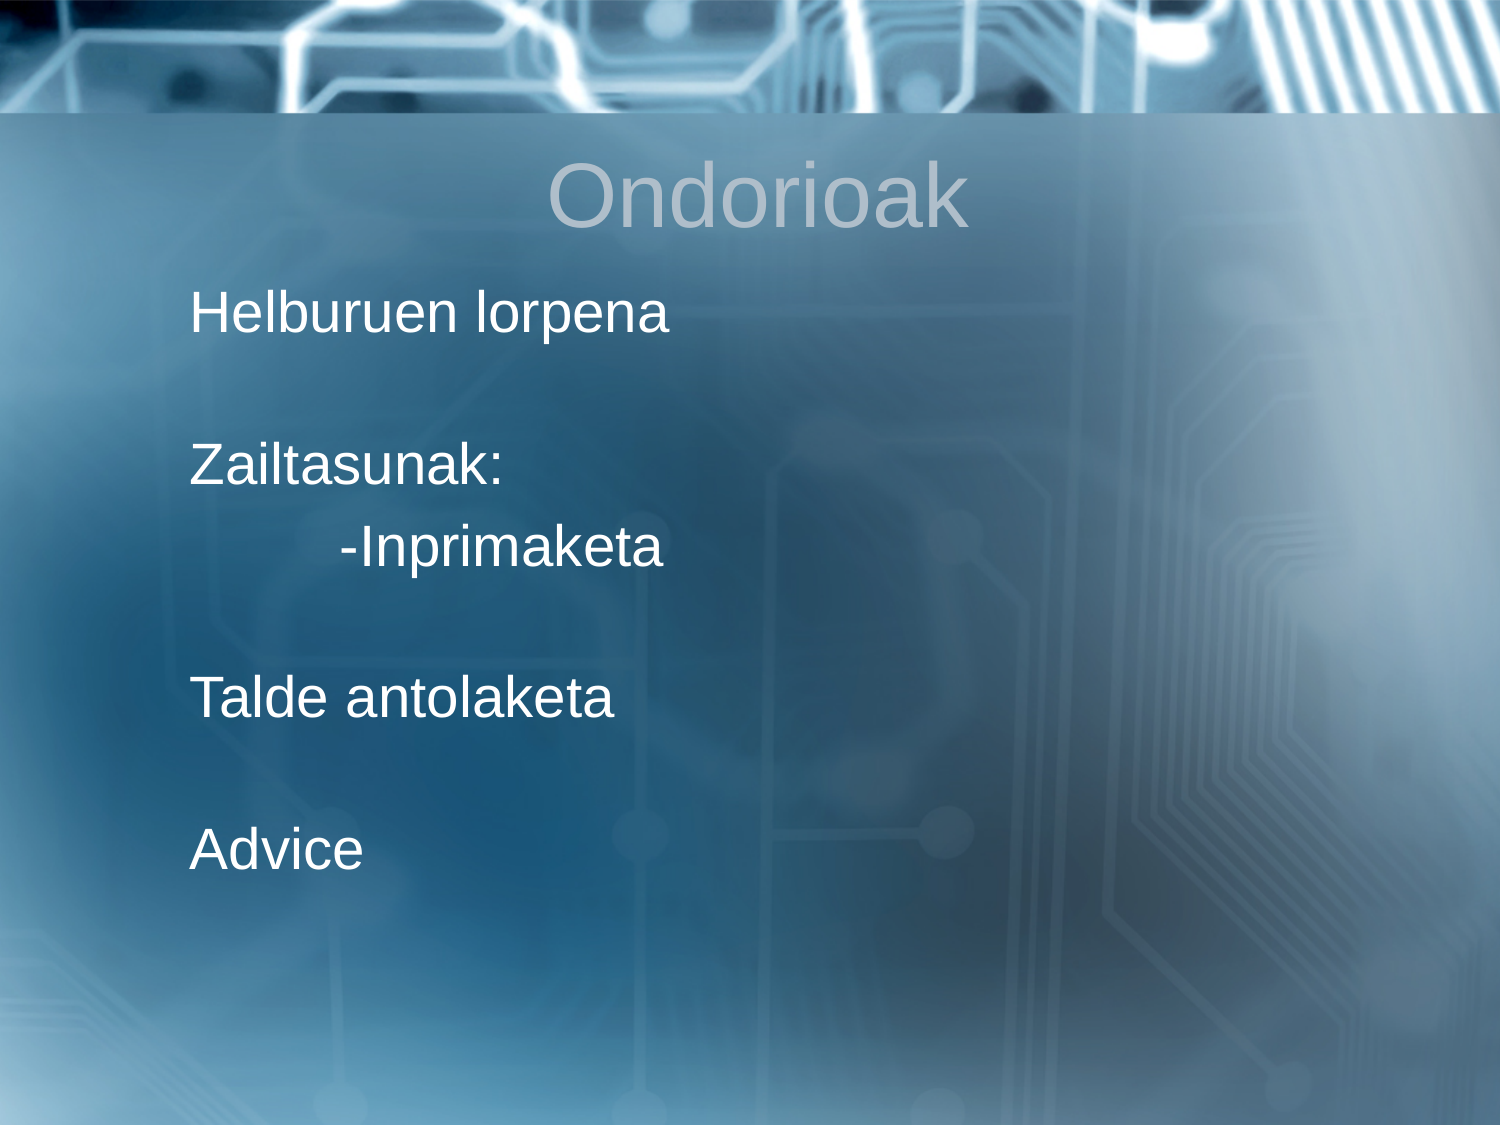

# Ondorioak
Helburuen lorpena
Zailtasunak:
	-Inprimaketa
Talde antolaketa
Advice